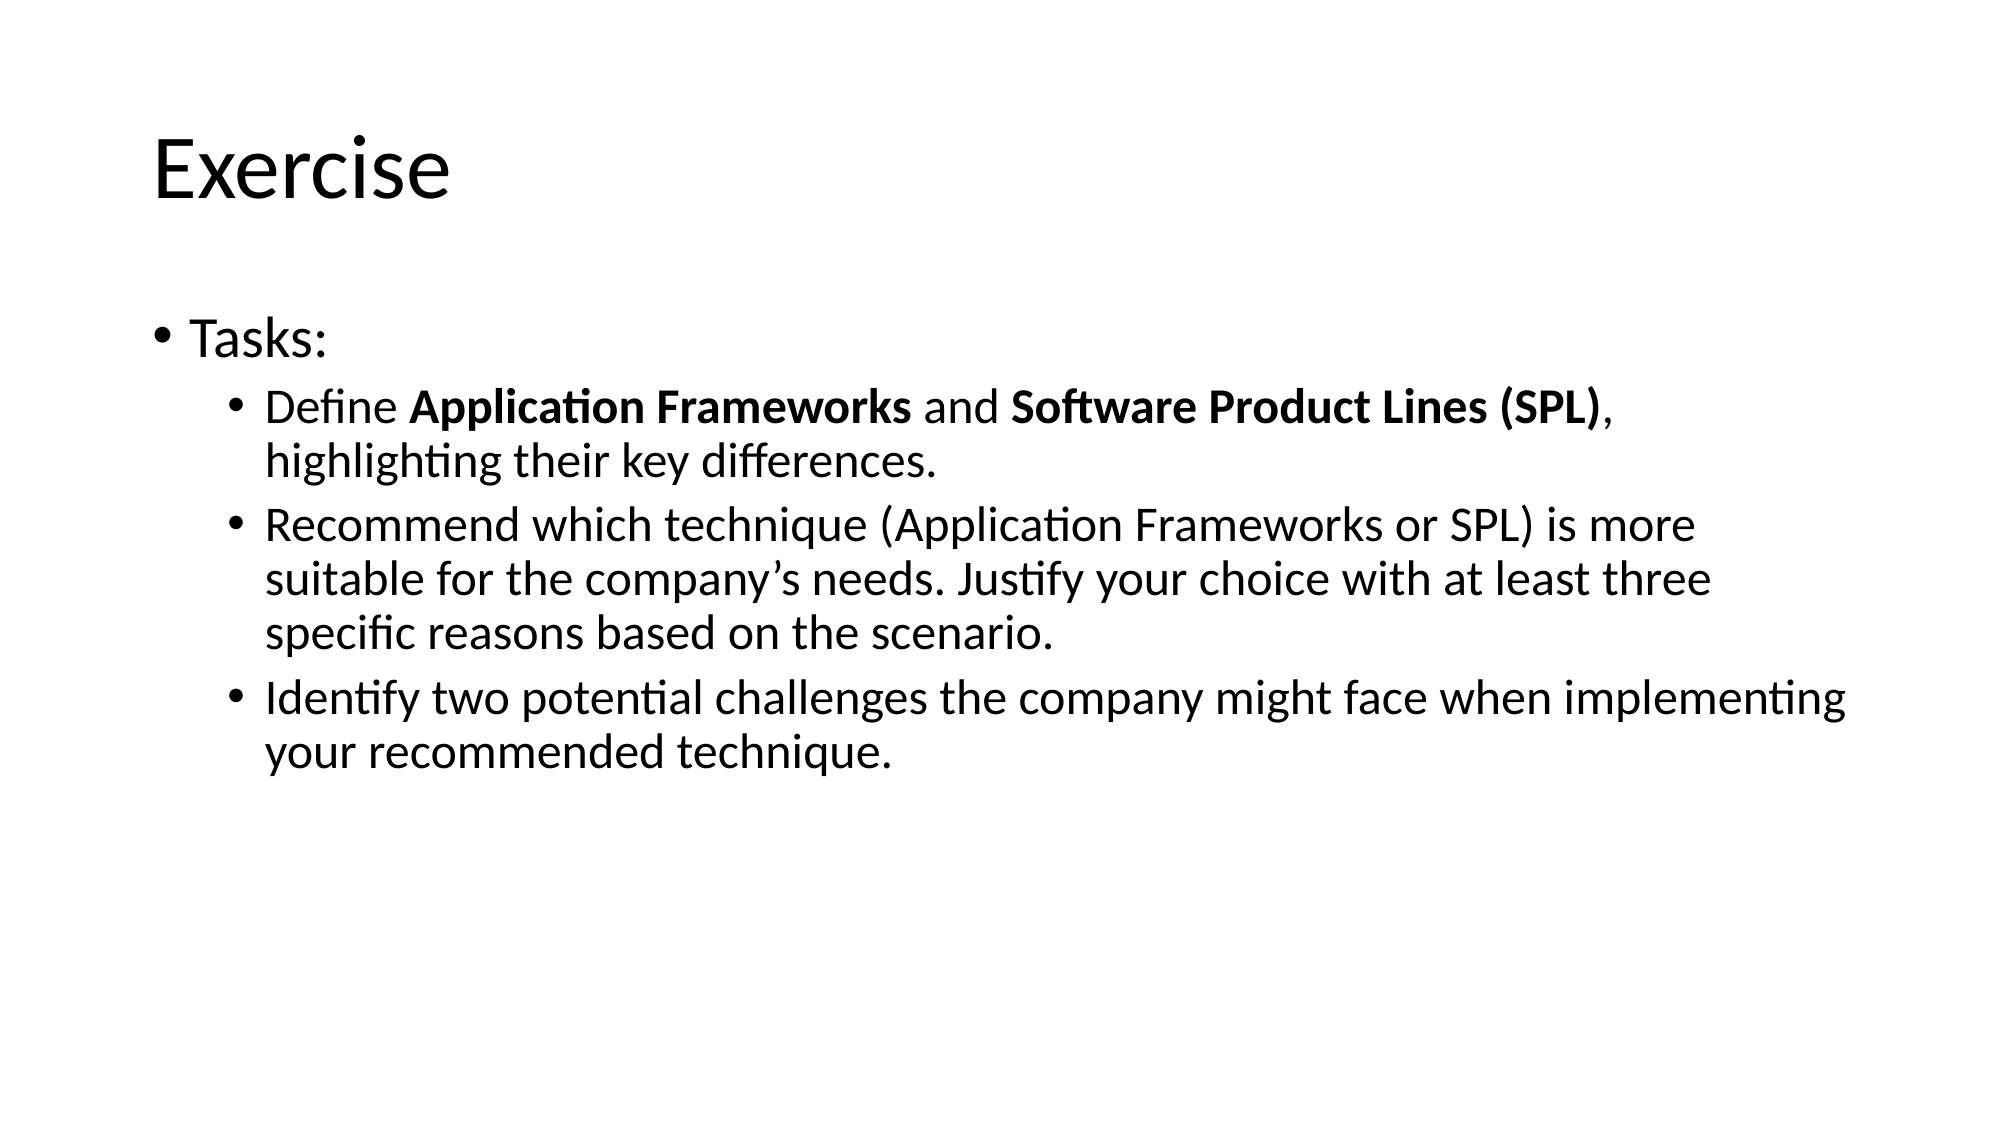

# Exercise
Tasks:
Define Application Frameworks and Software Product Lines (SPL), highlighting their key differences.
Recommend which technique (Application Frameworks or SPL) is more suitable for the company’s needs. Justify your choice with at least three specific reasons based on the scenario.
Identify two potential challenges the company might face when implementing your recommended technique.